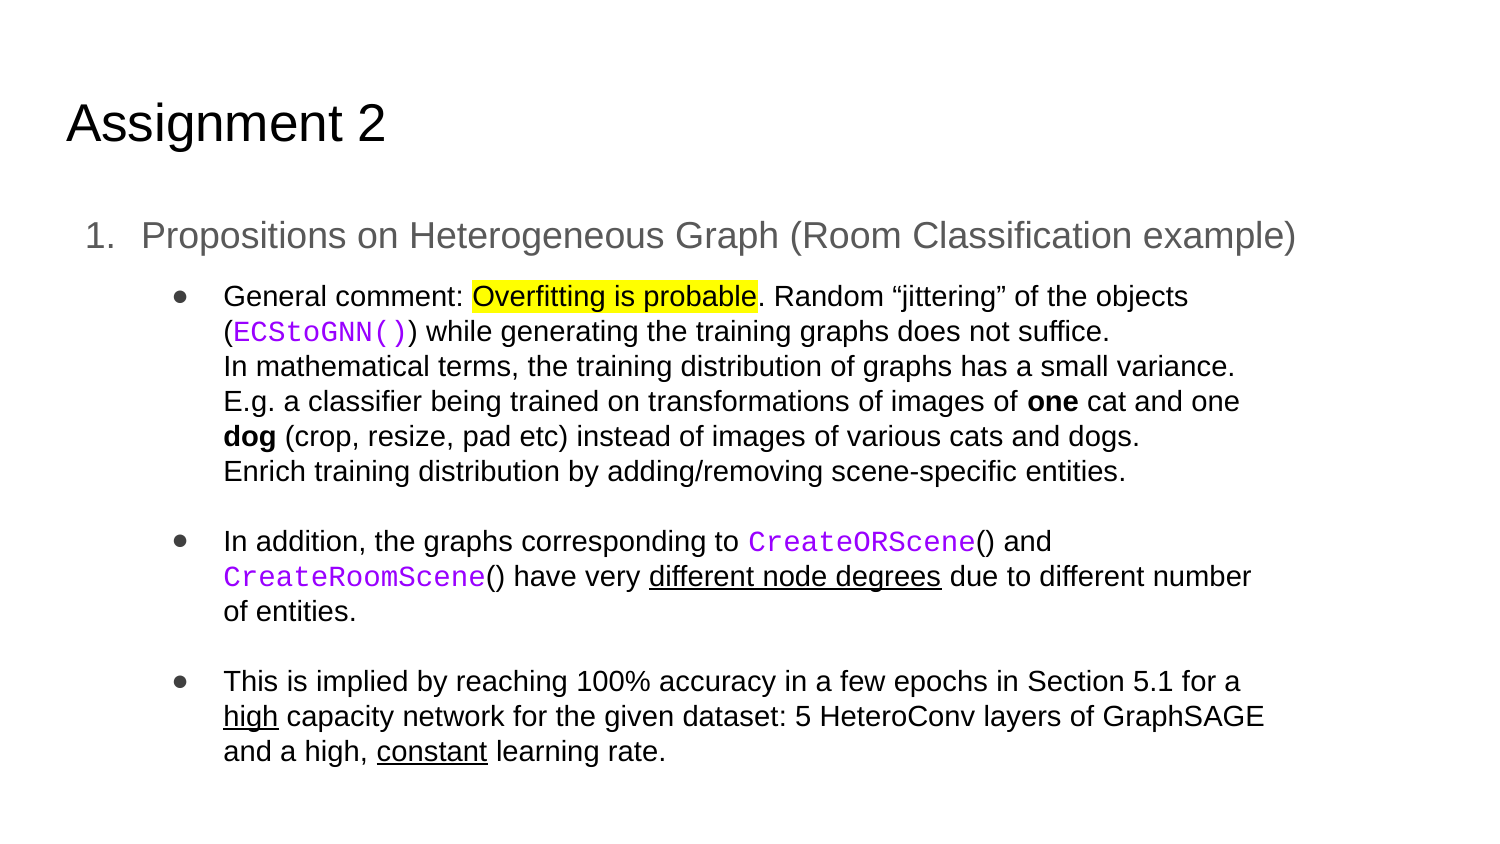

# Assignment 2
Propositions on Heterogeneous Graph (Room Classification example)
General comment: Overfitting is probable. Random “jittering” of the objects (ECStoGNN()) while generating the training graphs does not suffice.
In mathematical terms, the training distribution of graphs has a small variance.
E.g. a classifier being trained on transformations of images of one cat and one dog (crop, resize, pad etc) instead of images of various cats and dogs.
Enrich training distribution by adding/removing scene-specific entities.
In addition, the graphs corresponding to CreateORScene() and CreateRoomScene() have very different node degrees due to different number of entities.
This is implied by reaching 100% accuracy in a few epochs in Section 5.1 for a high capacity network for the given dataset: 5 HeteroConv layers of GraphSAGE and a high, constant learning rate.